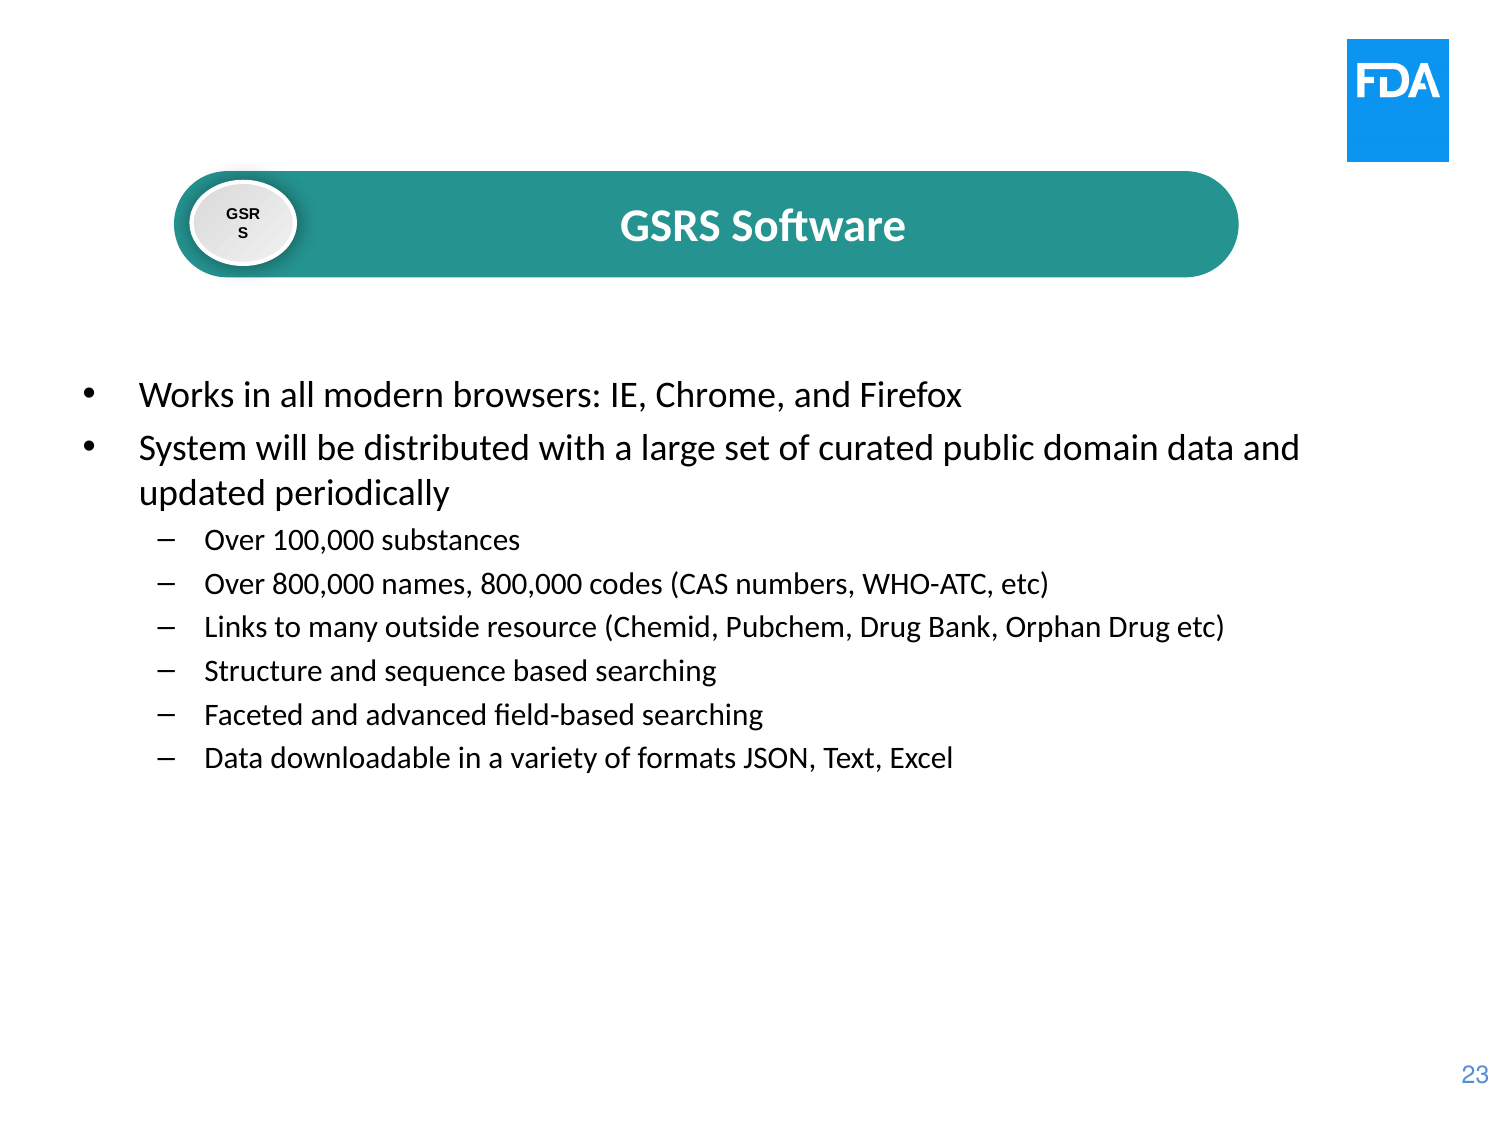

23

GSRS
GSRS Software

Works in all modern browsers: IE, Chrome, and Firefox
System will be distributed with a large set of curated public domain data and updated periodically
Over 100,000 substances
Over 800,000 names, 800,000 codes (CAS numbers, WHO-ATC, etc)
Links to many outside resource (Chemid, Pubchem, Drug Bank, Orphan Drug etc)
Structure and sequence based searching
Faceted and advanced field-based searching
Data downloadable in a variety of formats JSON, Text, Excel